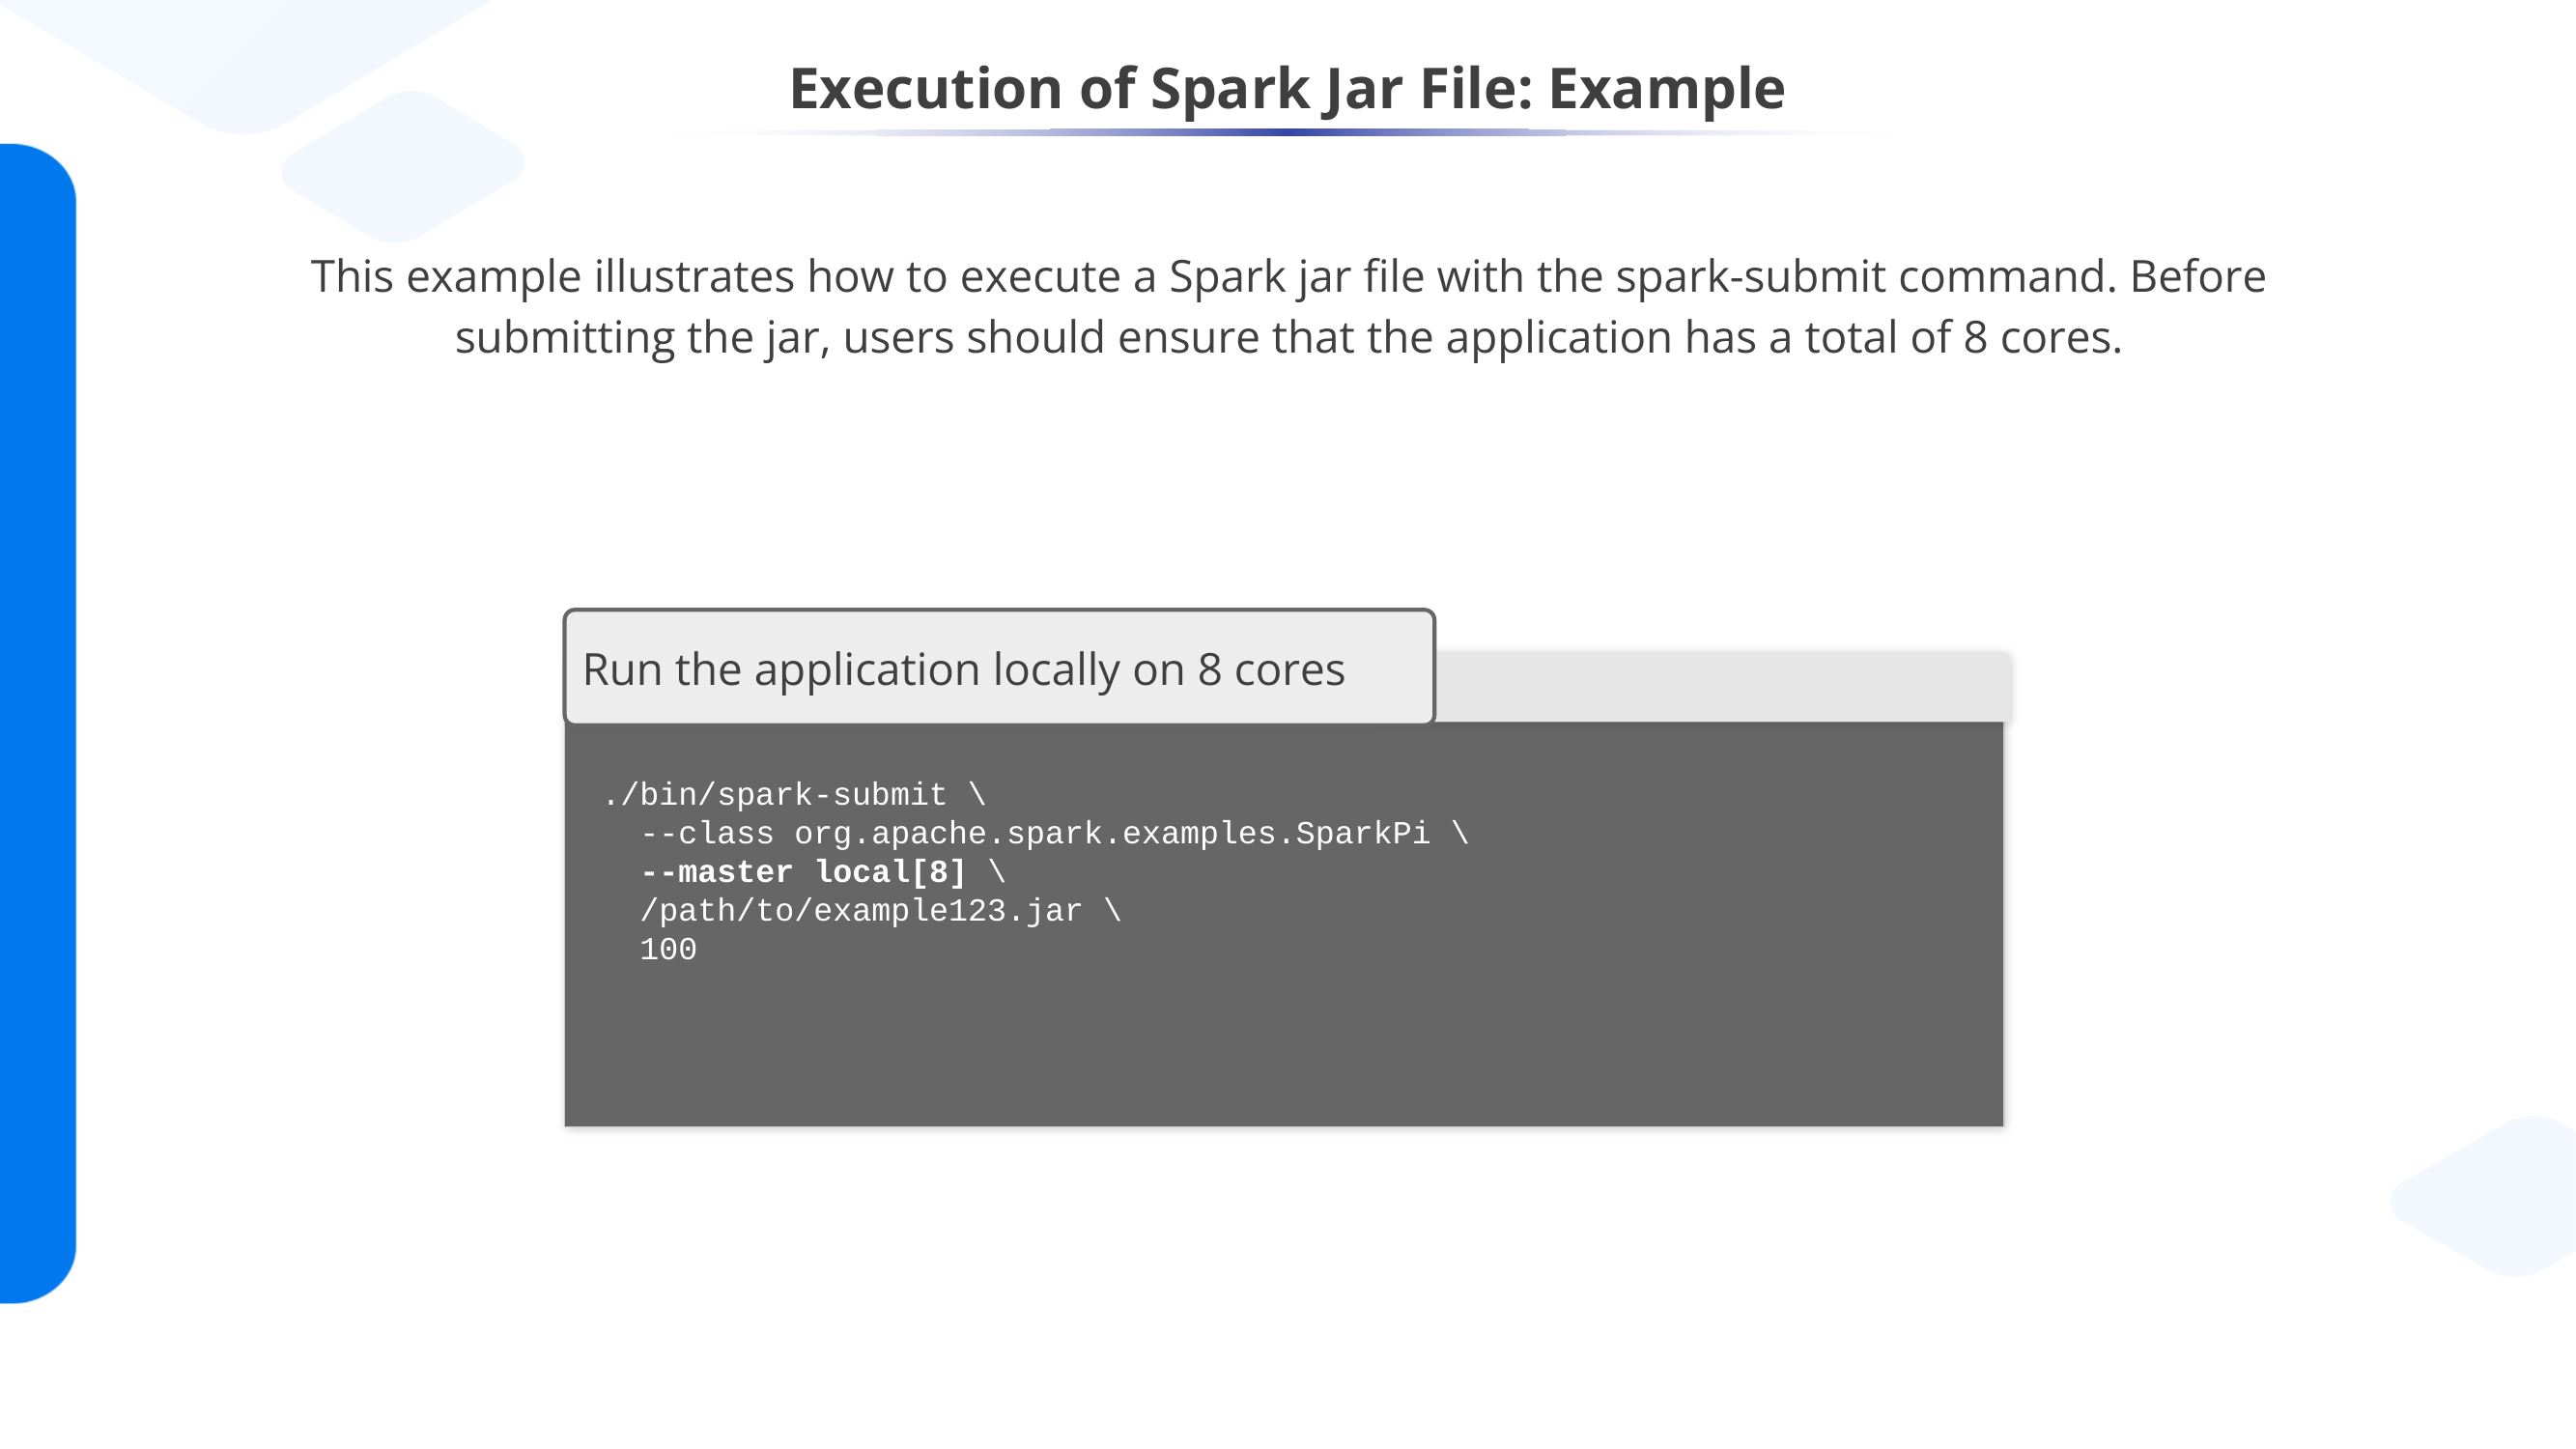

# Execution of Spark Jar File: Example

This example illustrates how to execute a Spark jar file with the spark-submit command. Before submitting the jar, users should ensure that the application has a total of 8 cores.
Run the application locally on 8 cores

./bin/spark-submit \
  --class org.apache.spark.examples.SparkPi \
  --master local[8] \
  /path/to/example123.jar \
  100